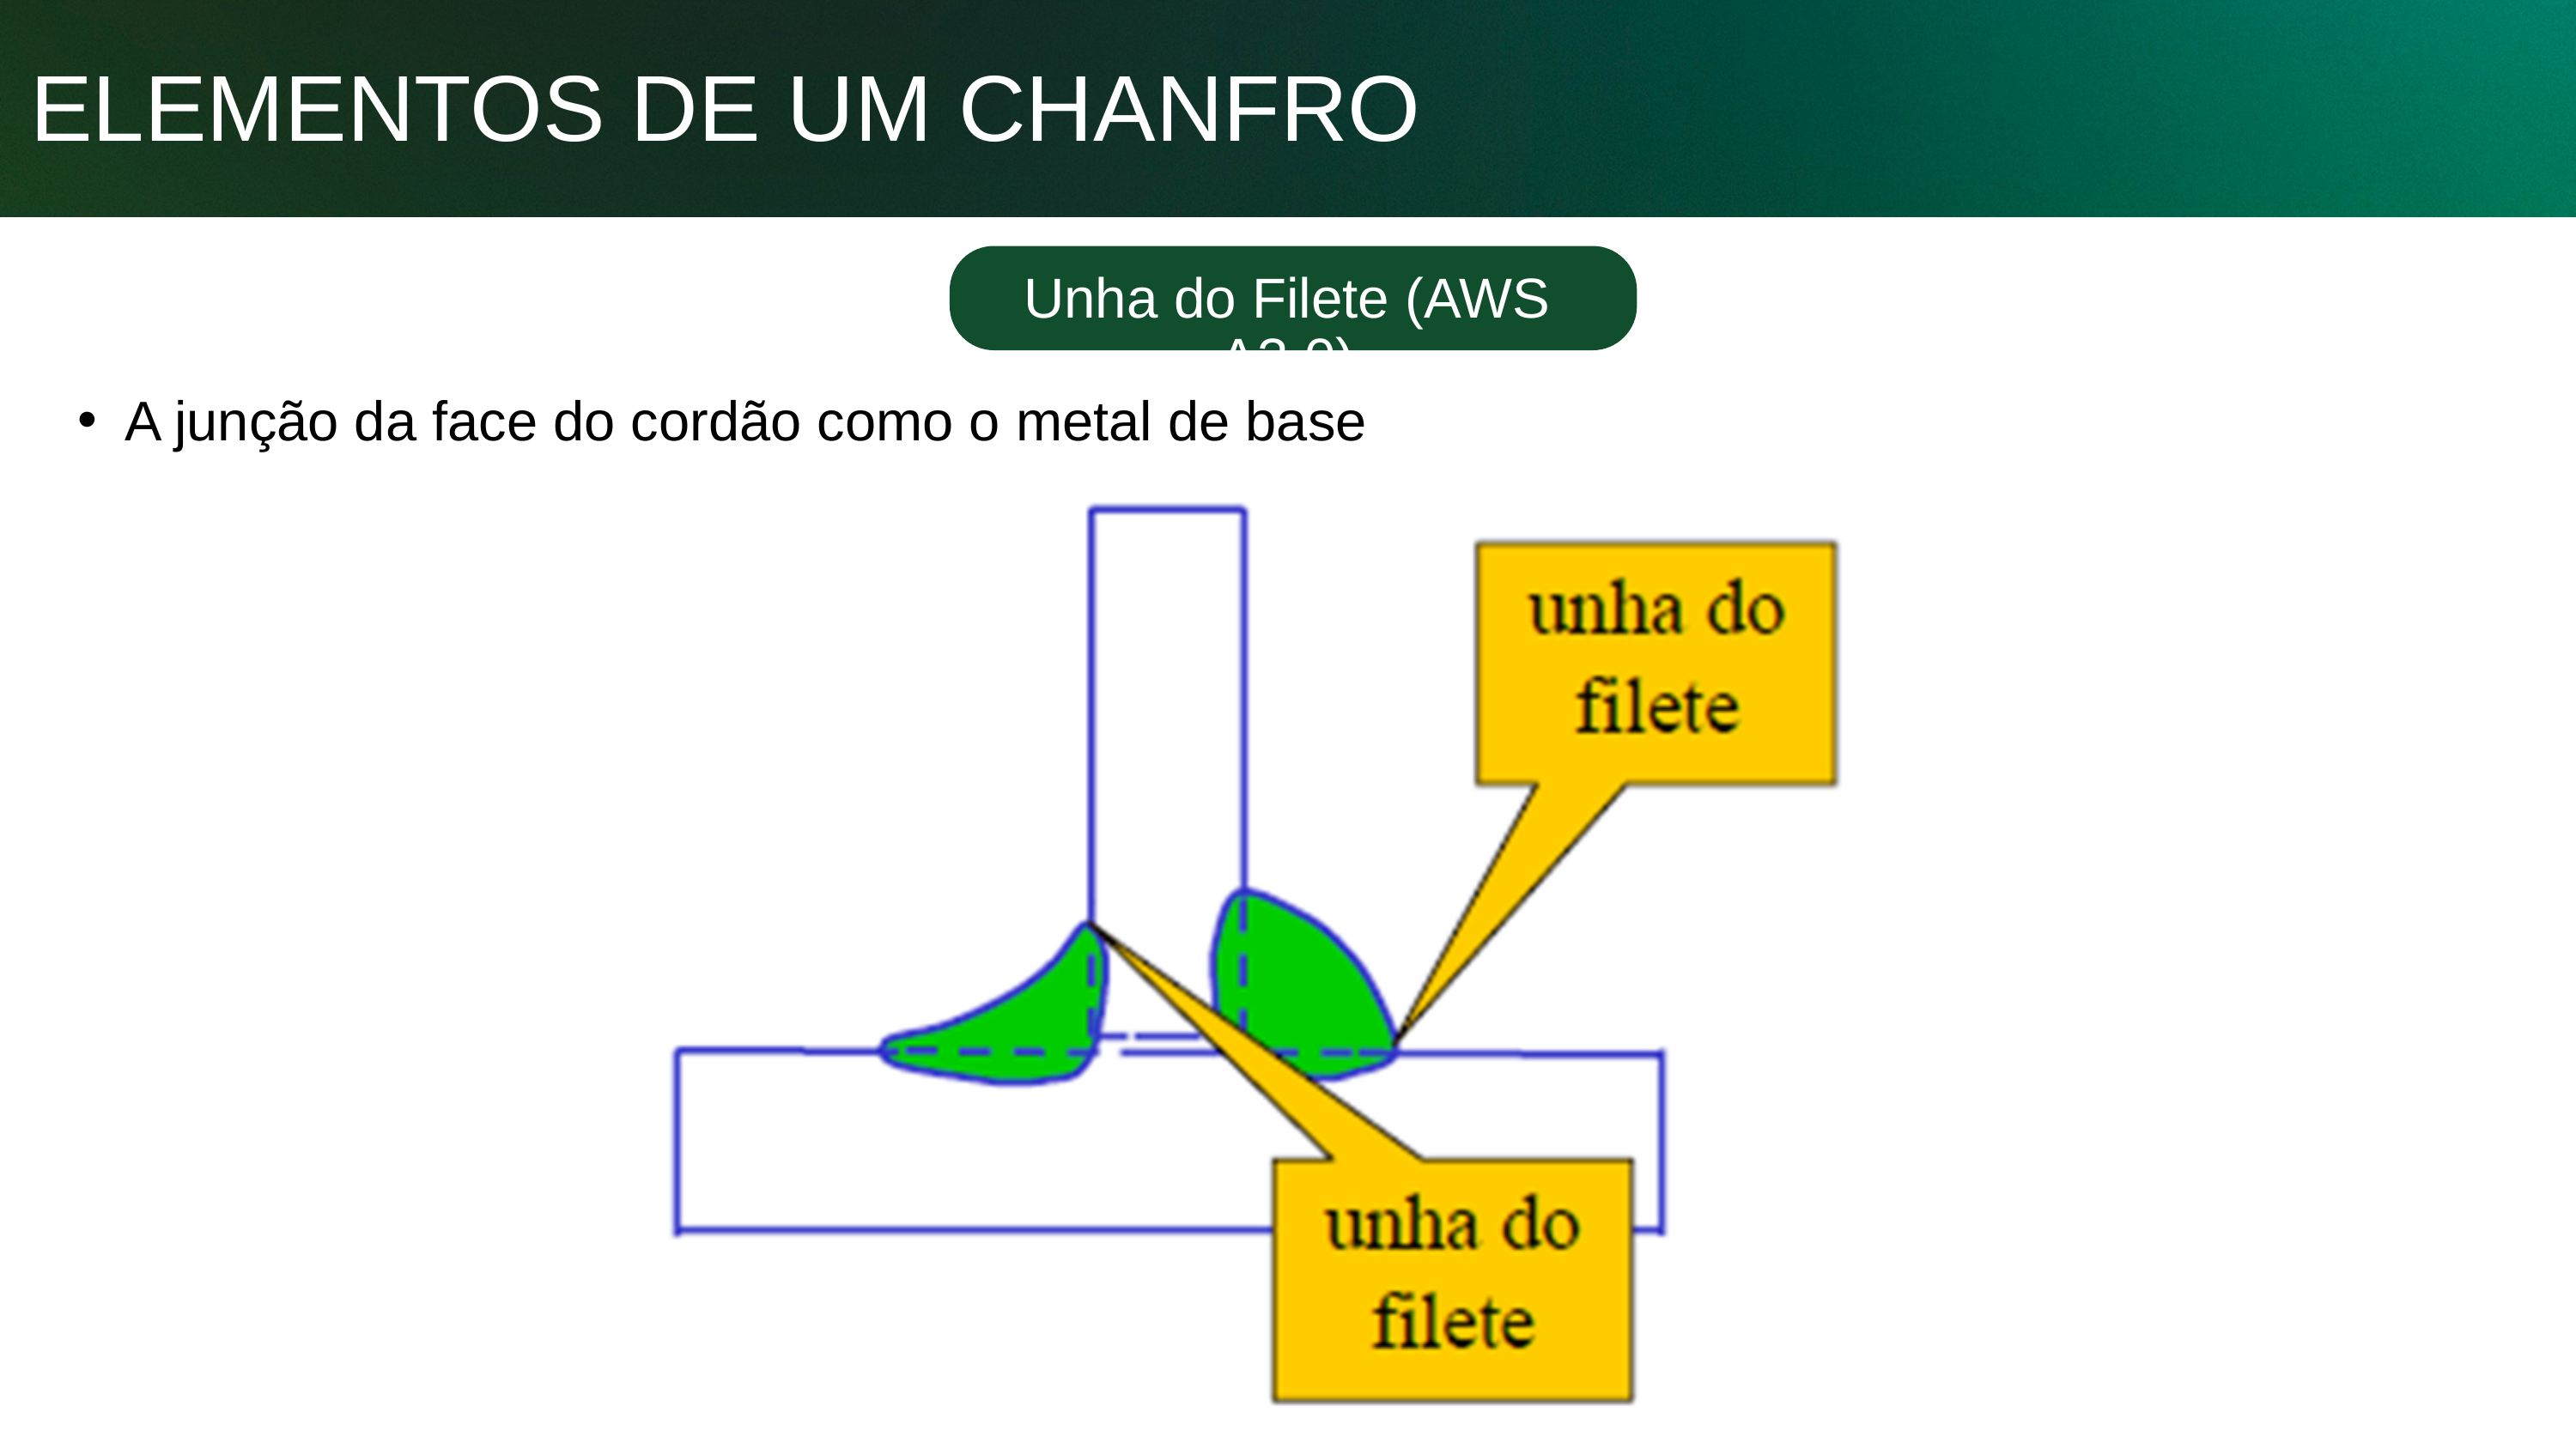

ELEMENTOS DE UM CHANFRO

Unha do Filete (AWS A3.0)
A junção da face do cordão como o metal de base